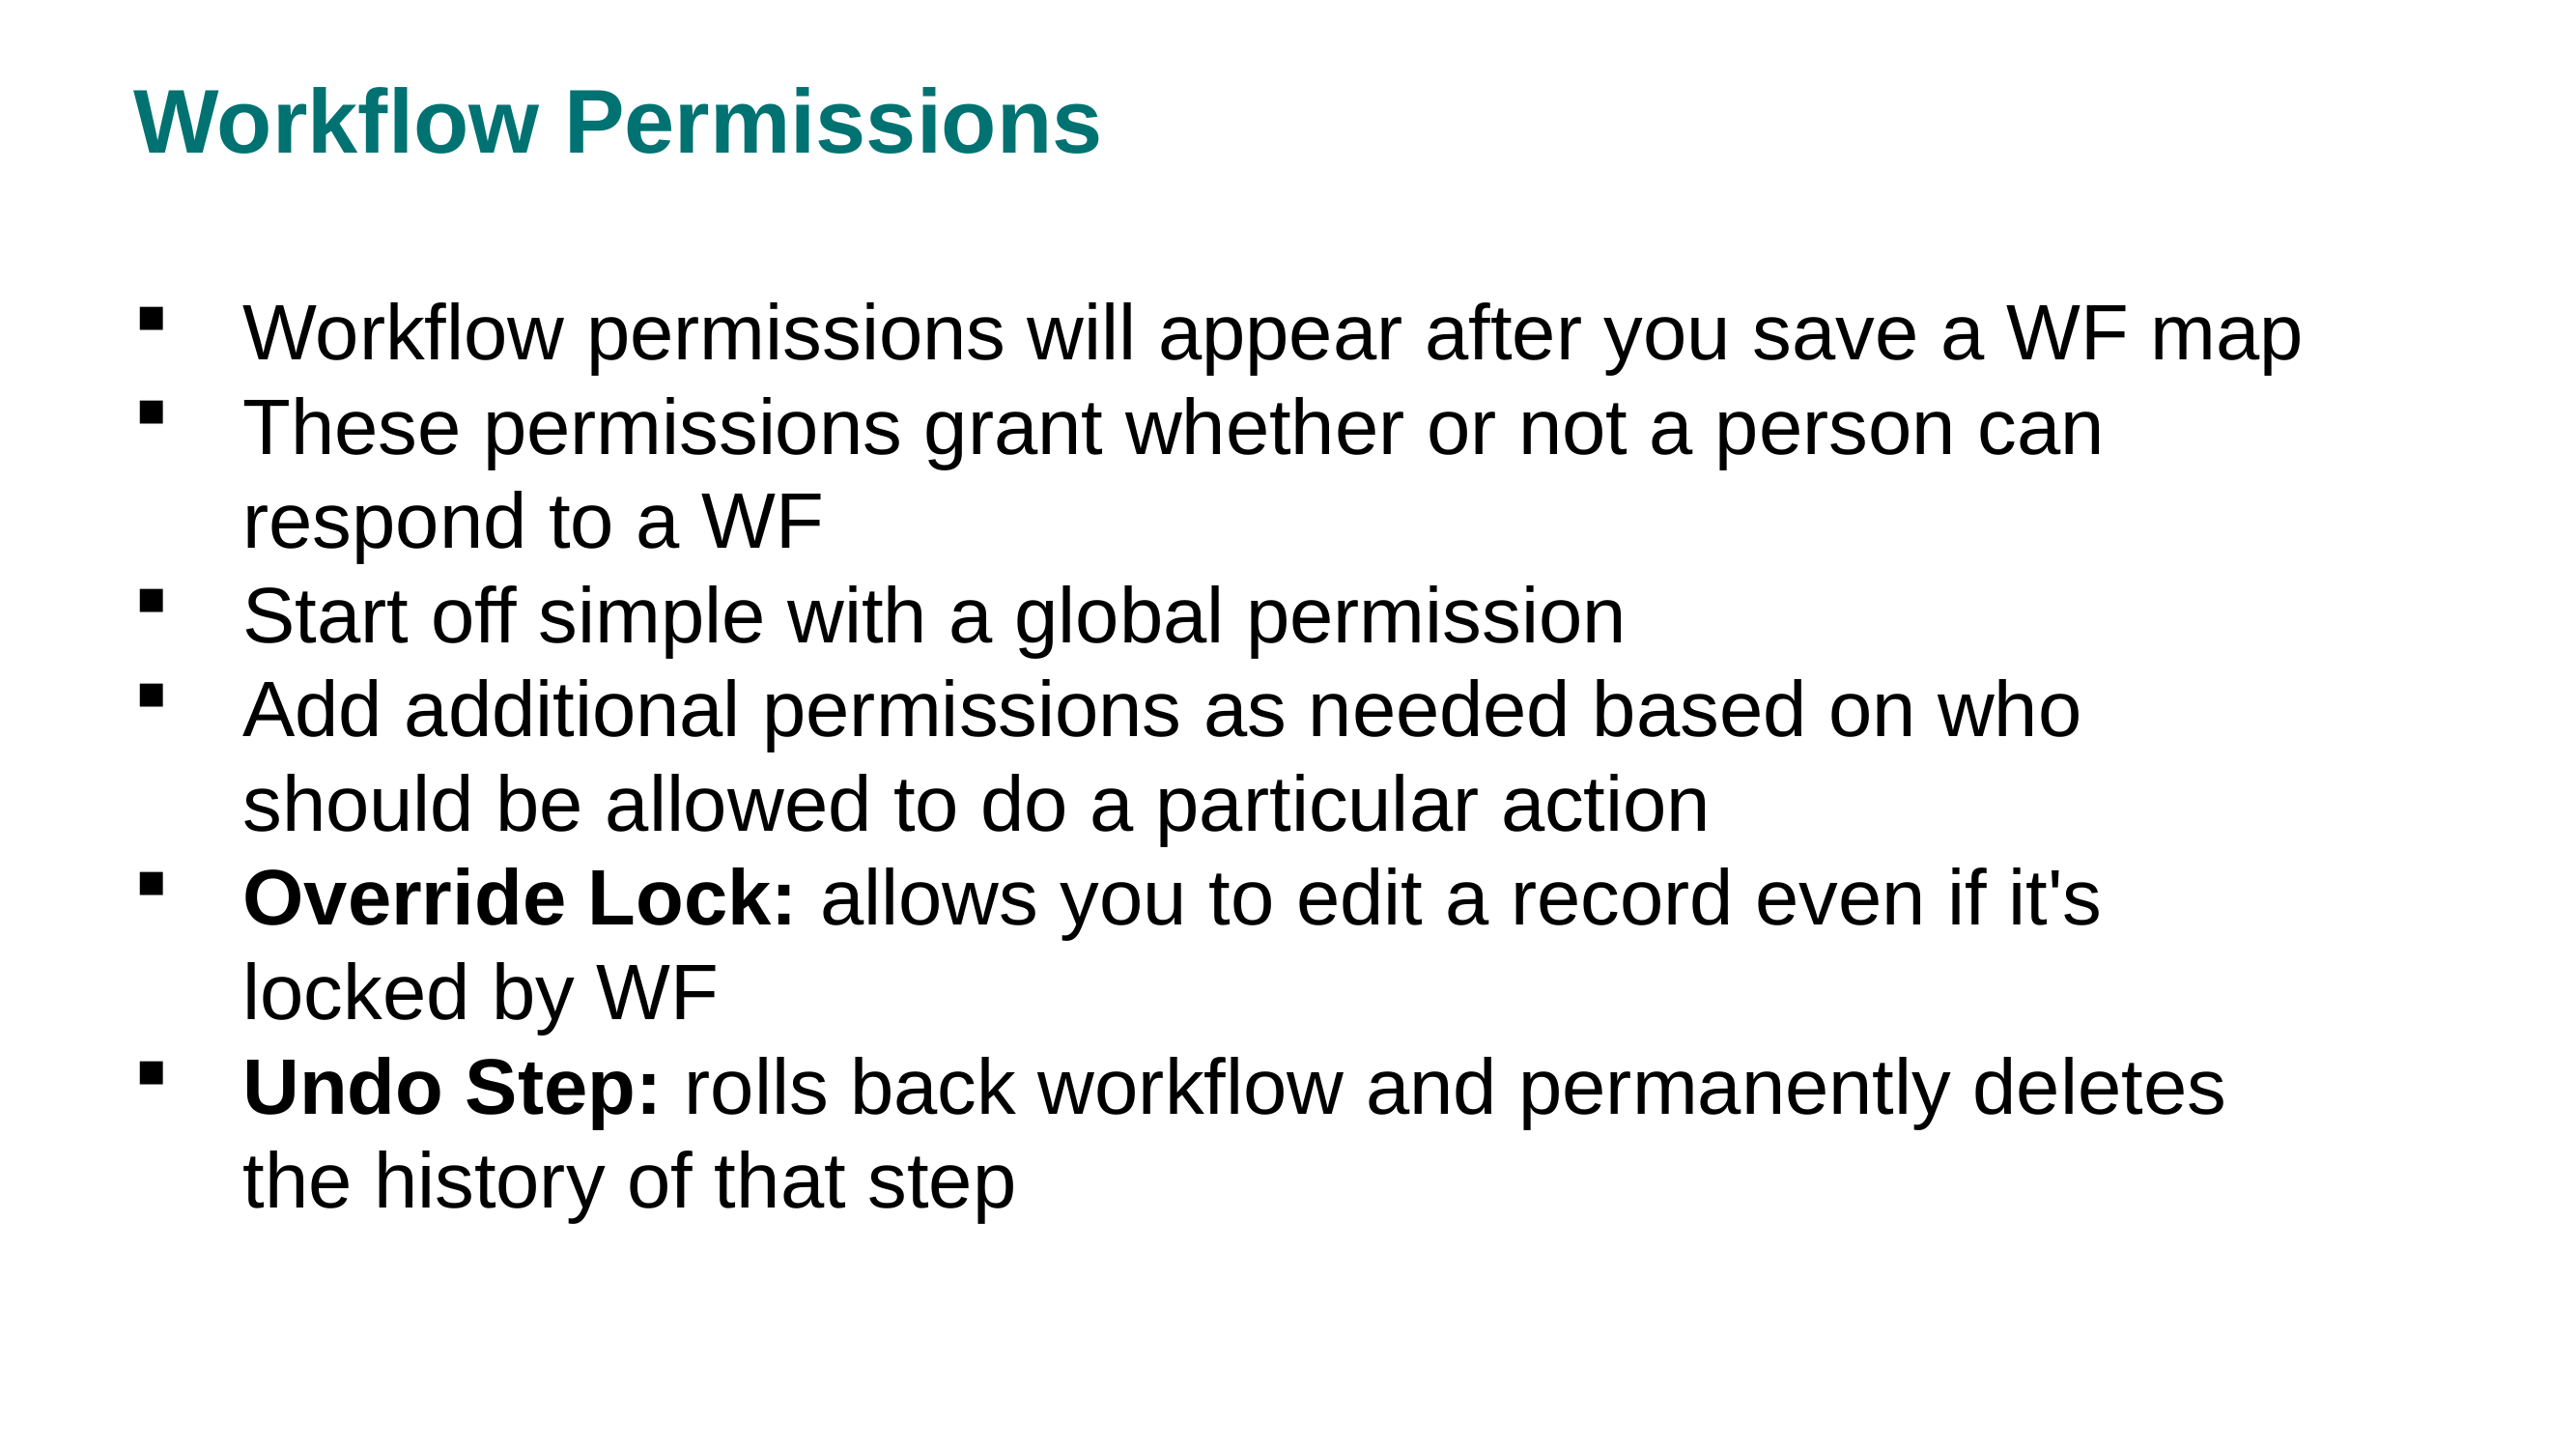

# Workflow Permissions
Workflow permissions will appear after you save a WF map
These permissions grant whether or not a person can respond to a WF
Start off simple with a global permission
Add additional permissions as needed based on who should be allowed to do a particular action
Override Lock: allows you to edit a record even if it's locked by WF
Undo Step: rolls back workflow and permanently deletes the history of that step